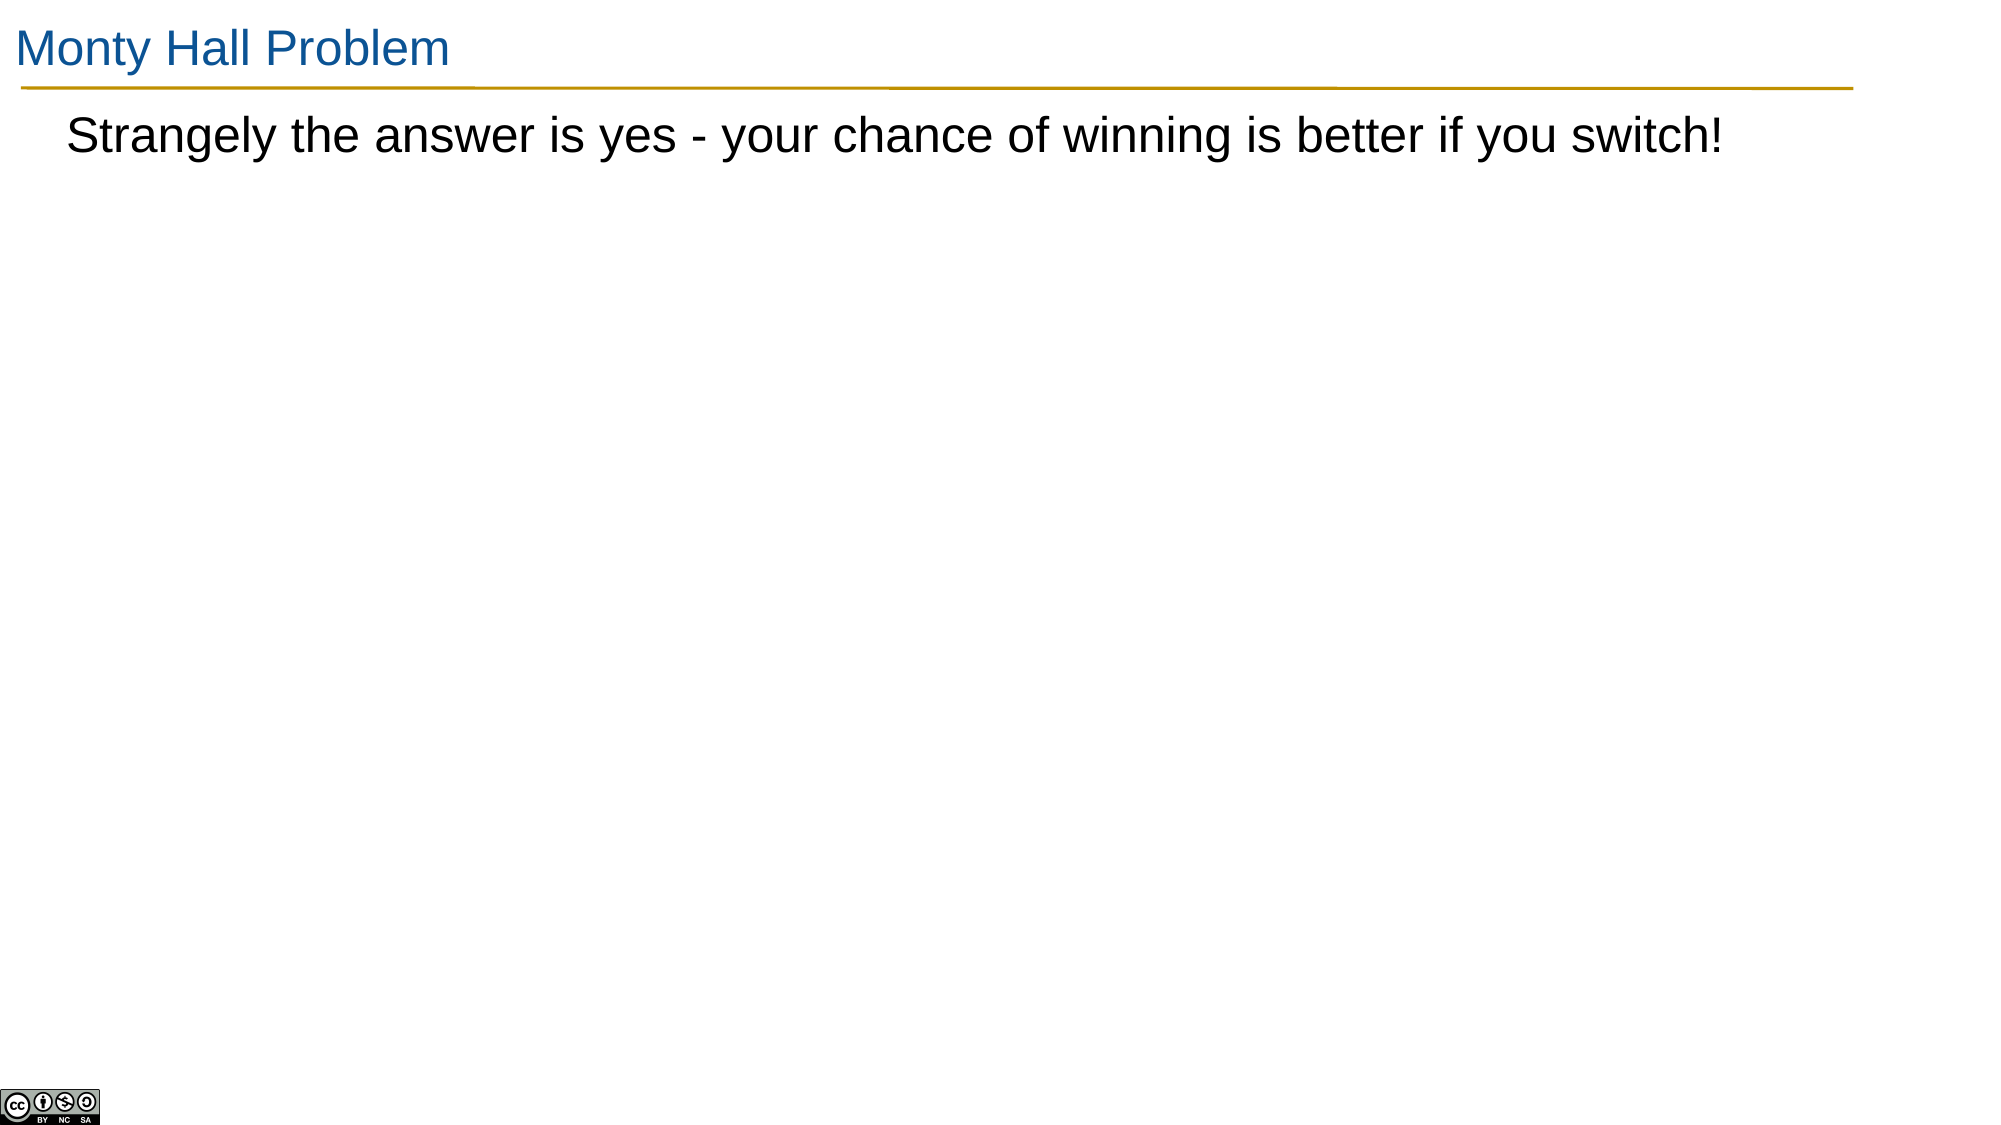

# Monty Hall Problem
Strangely the answer is yes - your chance of winning is better if you switch!